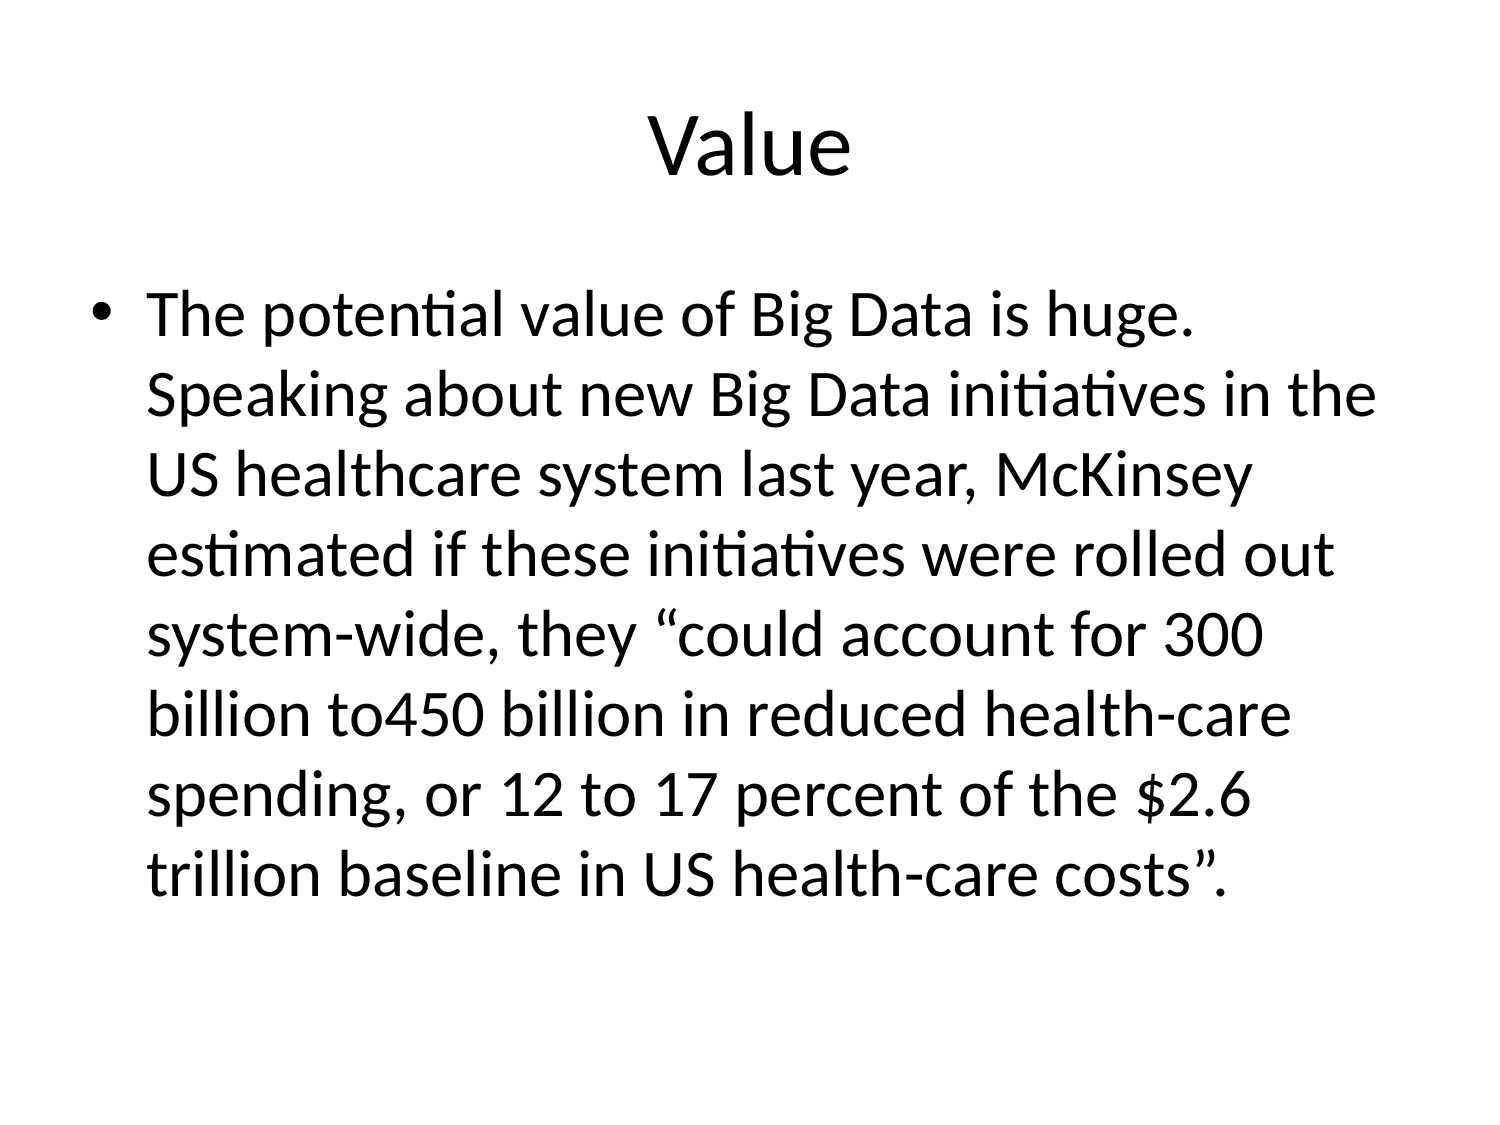

# Value
The potential value of Big Data is huge. Speaking about new Big Data initiatives in the US healthcare system last year, McKinsey estimated if these initiatives were rolled out system-wide, they “could account for 300 billion to450 billion in reduced health-care spending, or 12 to 17 percent of the $2.6 trillion baseline in US health-care costs”.